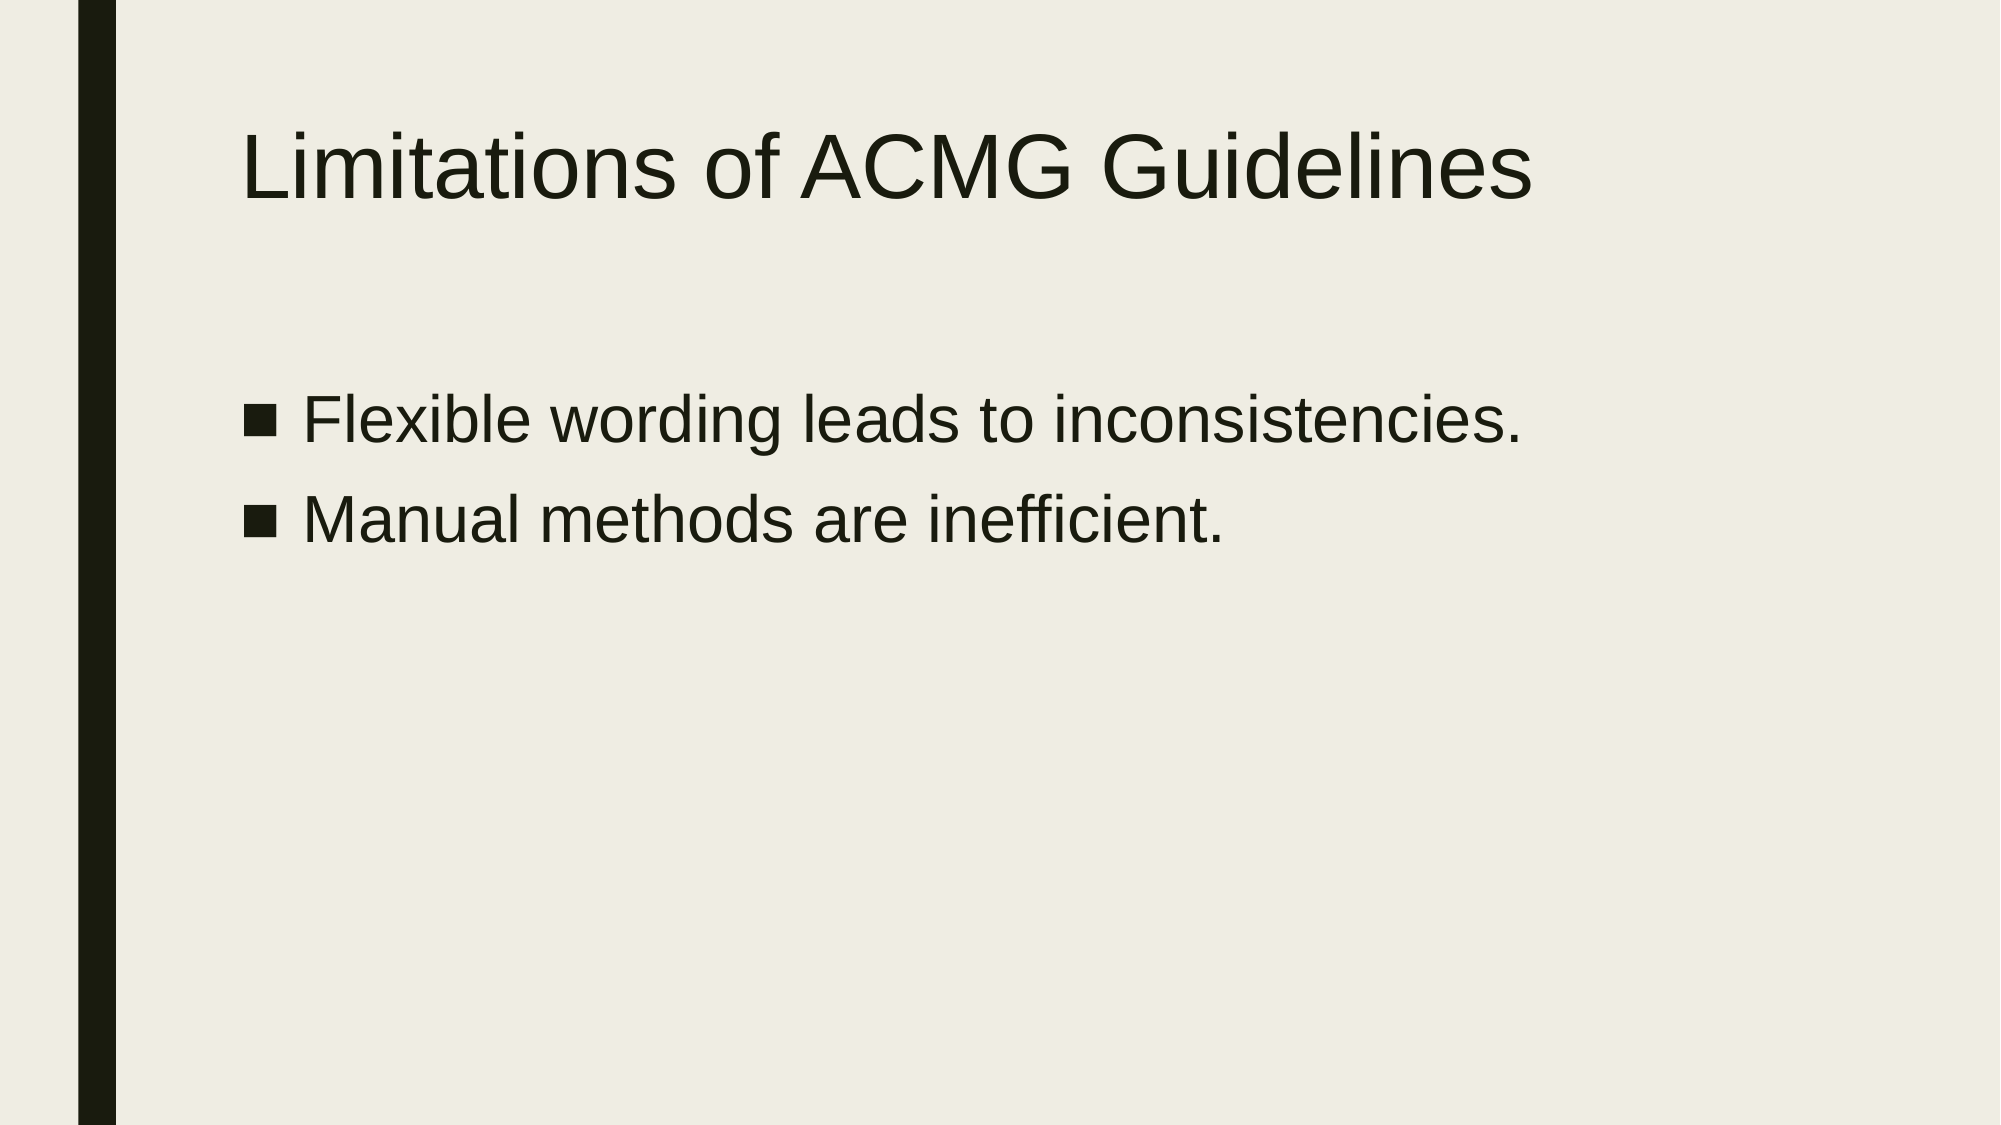

# Limitations of ACMG Guidelines
Flexible wording leads to inconsistencies.
Manual methods are inefficient.